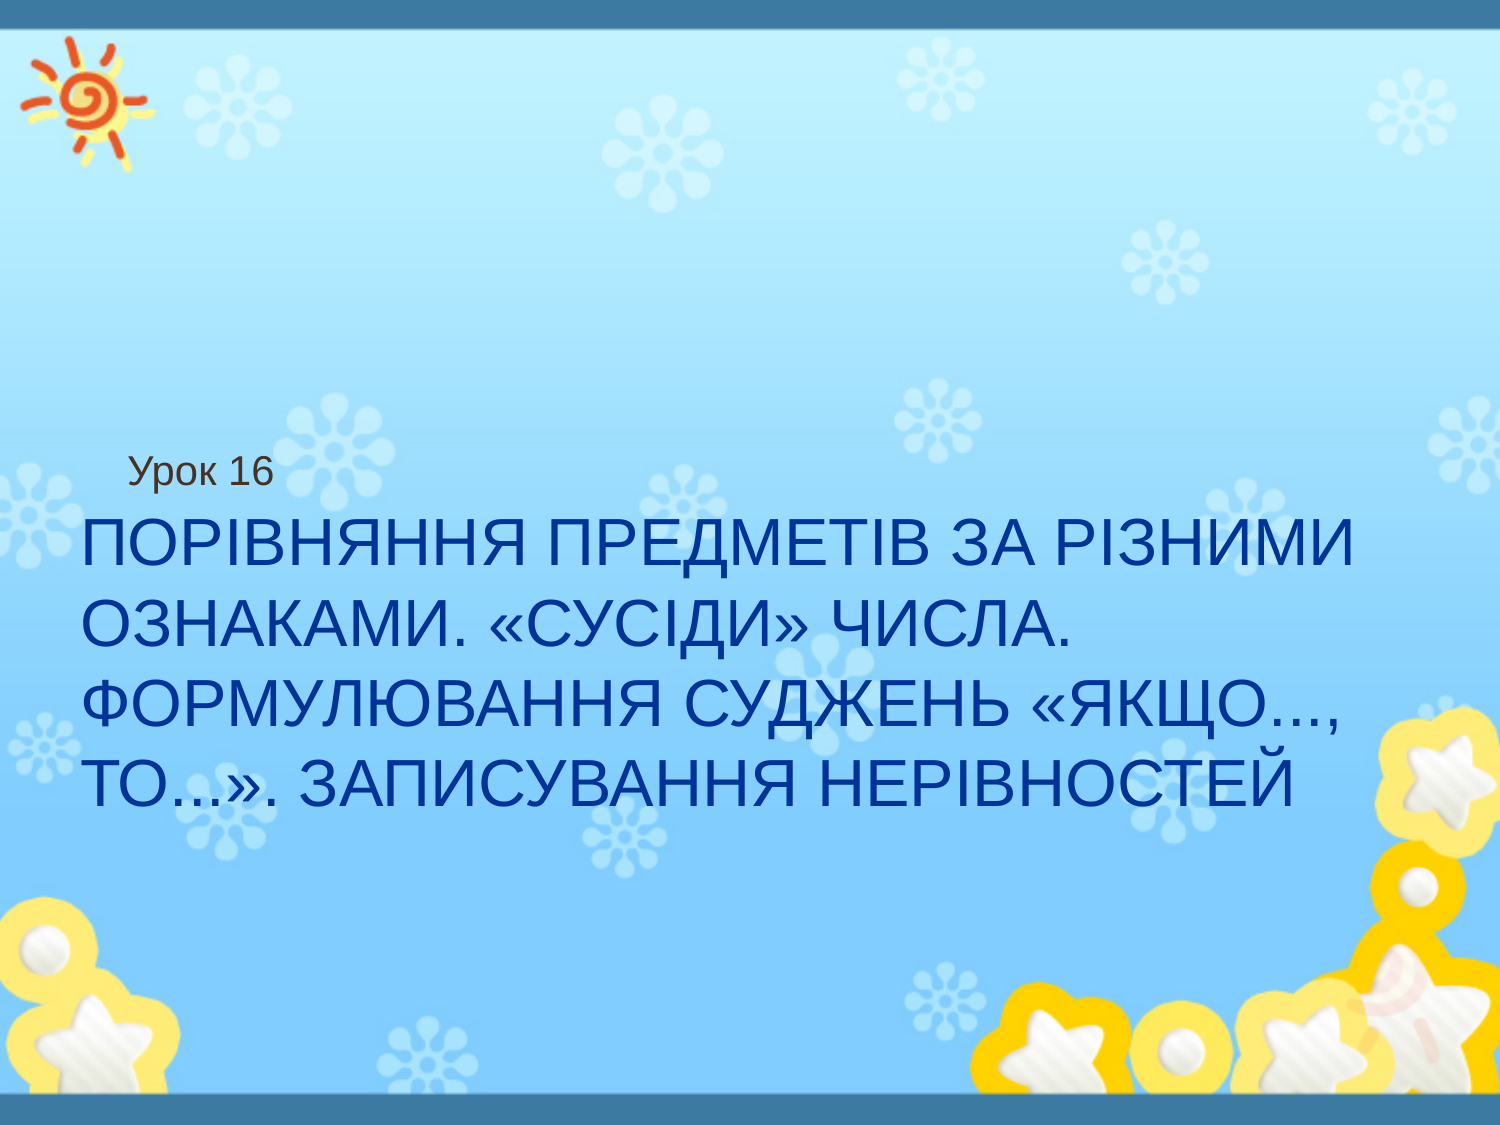

Урок 16
# Порівняння предметів за різними ознаками. «сусіди» числа. Формулювання суджень «якщо..., то...». Записування нерівностей